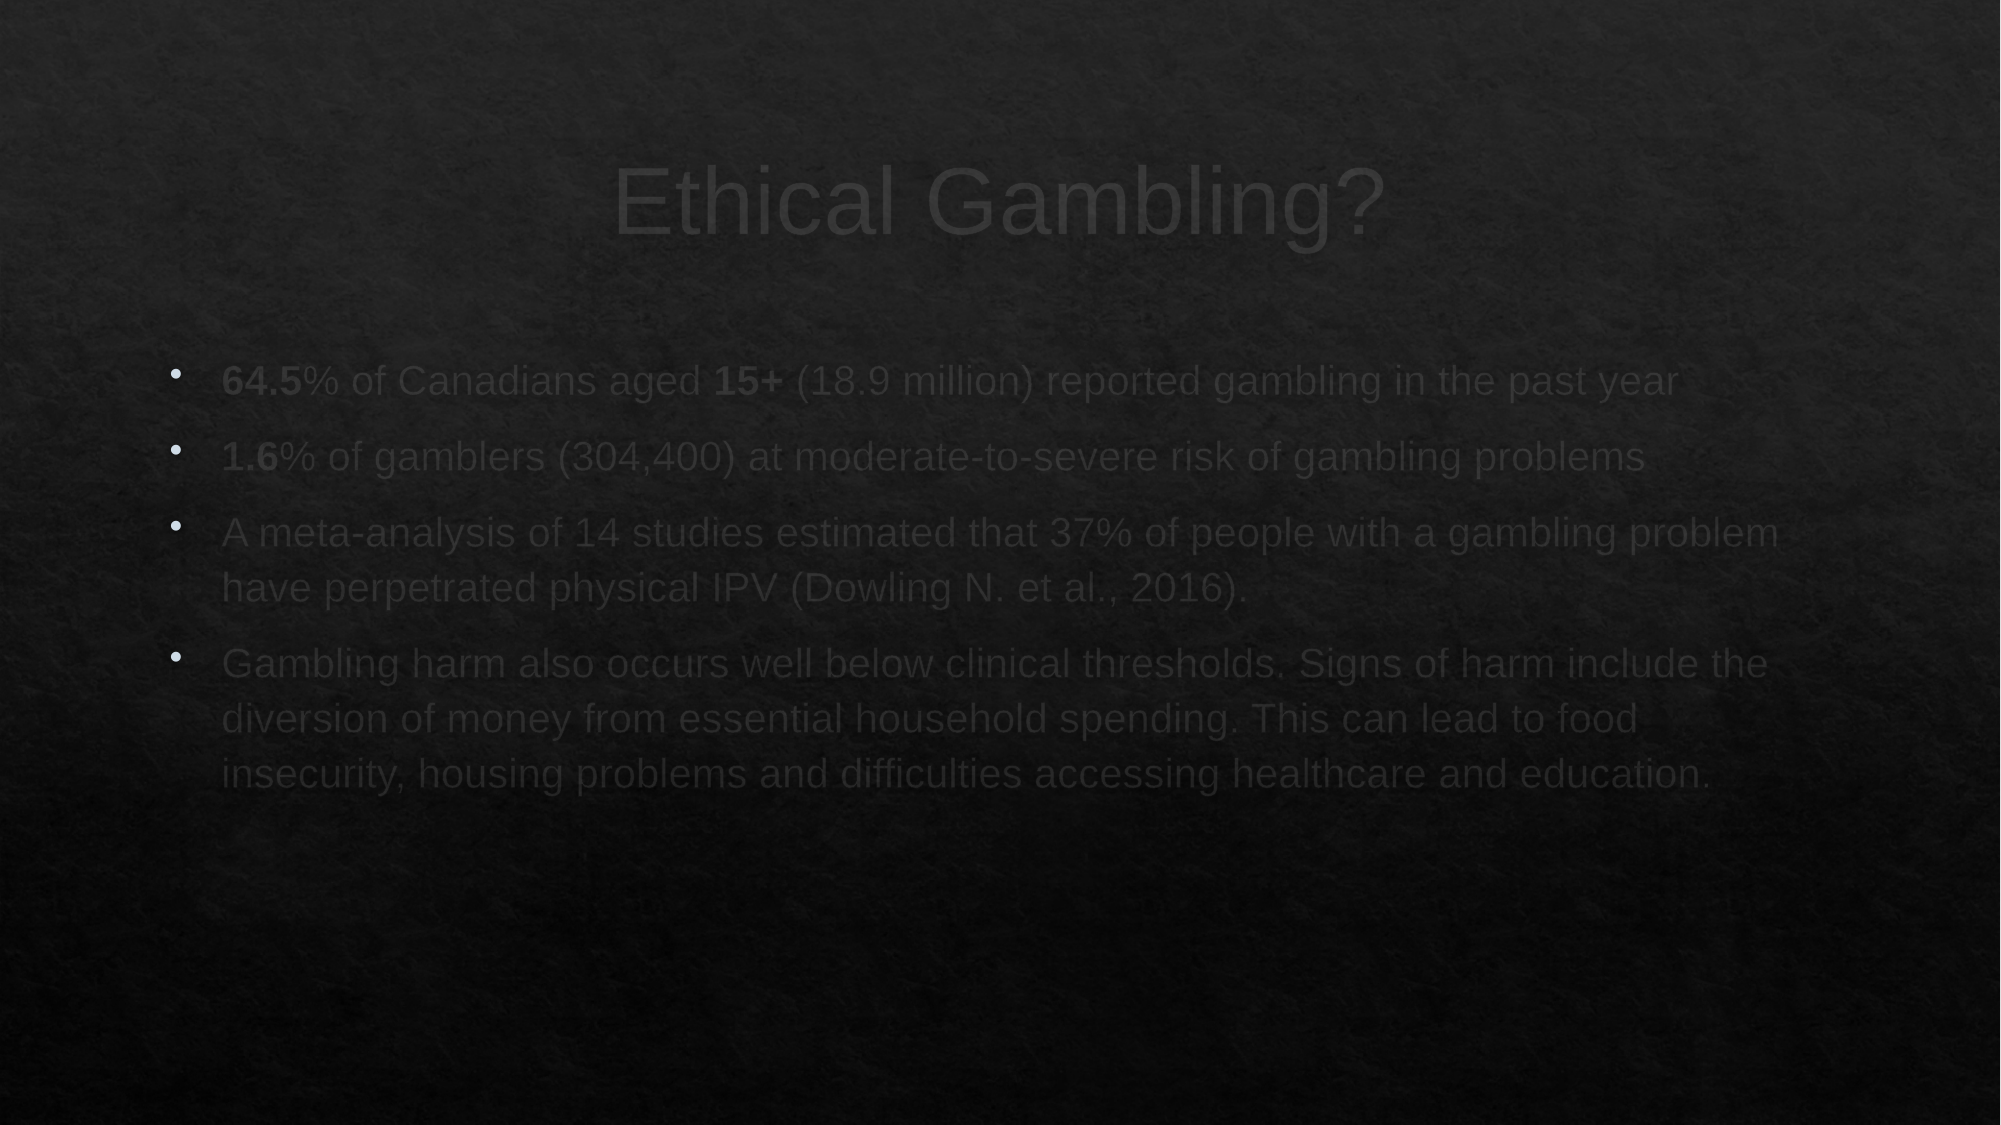

# Ethical Gambling?
64.5% of Canadians aged 15+ (18.9 million) reported gambling in the past year
1.6% of gamblers (304,400) at moderate-to-severe risk of gambling problems
A meta-analysis of 14 studies estimated that 37% of people with a gambling problem have perpetrated physical IPV (Dowling N. et al., 2016).
Gambling harm also occurs well below clinical thresholds. Signs of harm include the diversion of money from essential household spending. This can lead to food insecurity, housing problems and difficulties accessing healthcare and education.